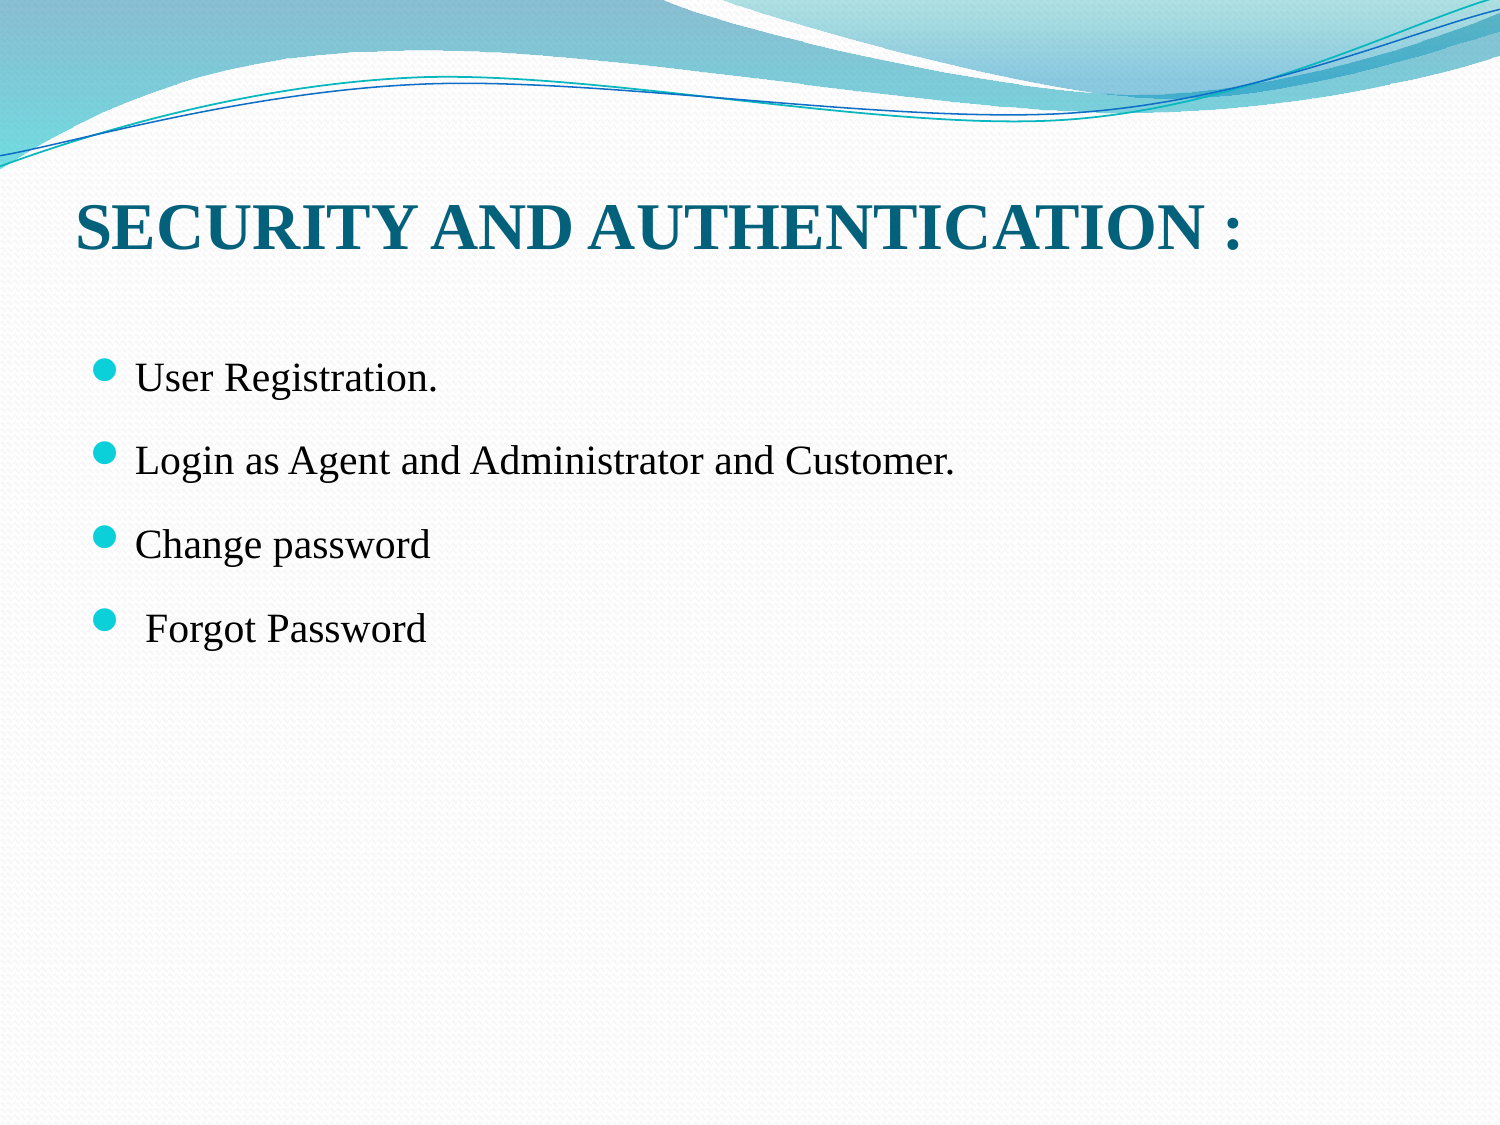

# SECURITY AND AUTHENTICATION :
User Registration.
Login as Agent and Administrator and Customer.
Change password
 Forgot Password